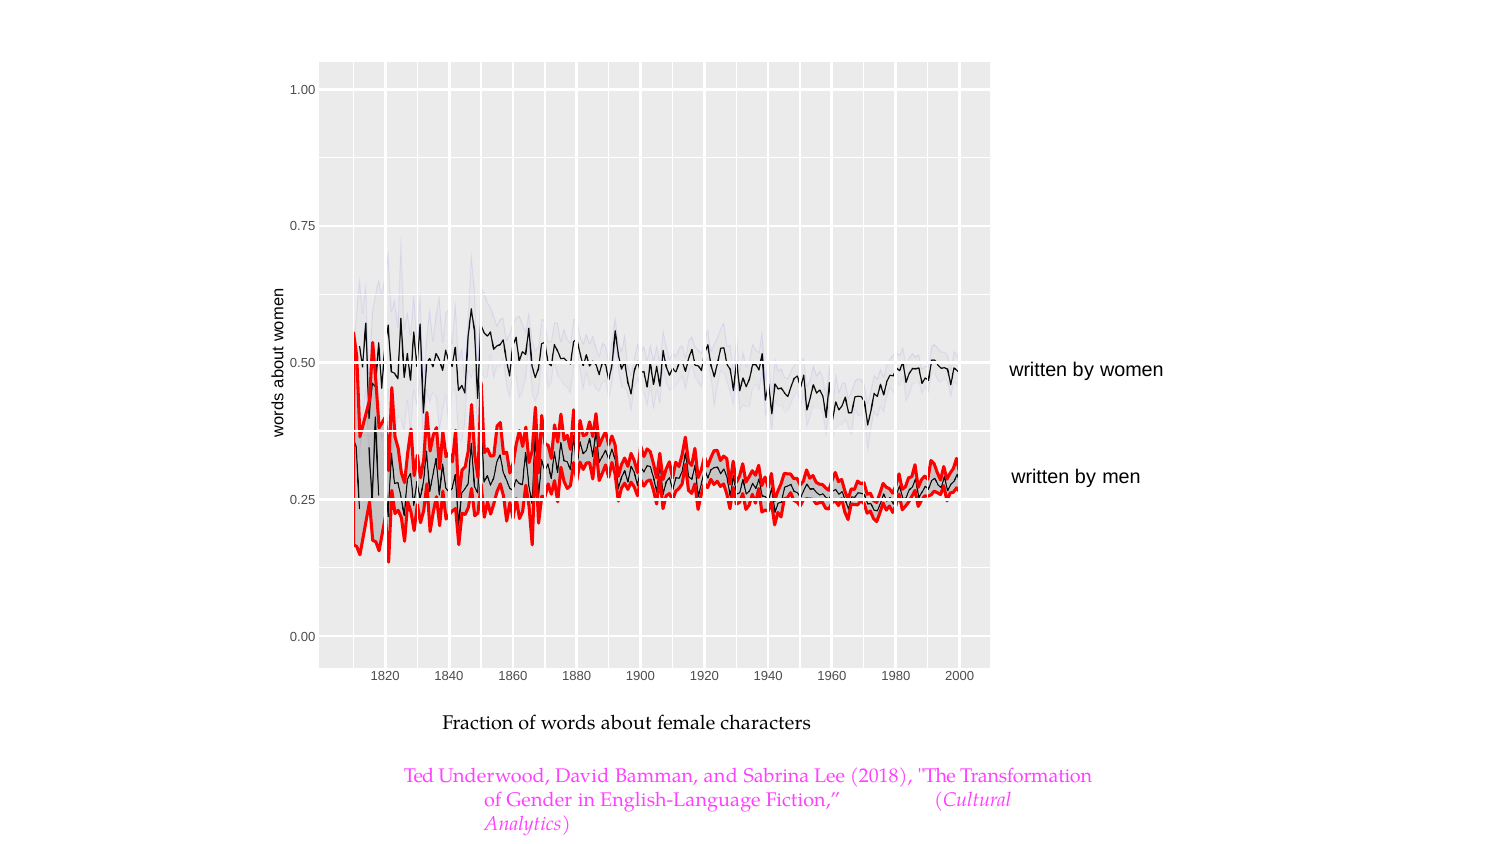

|  |  |  |  |  |  |  |  |  |  |  |  |  |  |  |  |  |  |  |  |  |
| --- | --- | --- | --- | --- | --- | --- | --- | --- | --- | --- | --- | --- | --- | --- | --- | --- | --- | --- | --- | --- |
|  |  |  |  |  |  |  |  |  |  |  |  |  |  |  |  |  |  |  |  |  |
|  |  |  |  |  |  |  |  |  |  |  |  |  |  |  |  |  |  |  |  |  |
|  |  |  |  |  |  |  |  |  |  |  |  |  |  |  |  |  |  |  |  |  |
|  |  |  |  |  |  |  |  |  |  |  |  |  |  |  |  |  |  |  |  |  |
|  |  |  |  |  |  |  |  |  |  |  |  |  |  |  |  |  |  |  |  |  |
|  |  |  |  |  |  |  |  |  |  |  |  |  |  |  |  |  |  |  |  |  |
|  |  |  |  |  |  |  |  |  |  |  |  |  |  |  |  |  |  |  |  |  |
|  |  |  |  |  |  |  |  |  |  |  |  |  |  |  |  |  |  |  |  |  |
|  |  |  |  |  |  |  |  |  |  |  |  |  |  |  |  |  |  |  |  |  |
1.00
0.75

words about women

0.50
written by women
written by men
0.25
0.00
1820
1840
1860
1880
1900
1920
1940
1960
1980
2000
Fraction of words about female characters

Ted Underwood, David Bamman, and Sabrina Lee (2018), "The Transformation  of Gender in English-Language Fiction,”	(Cultural Analytics)